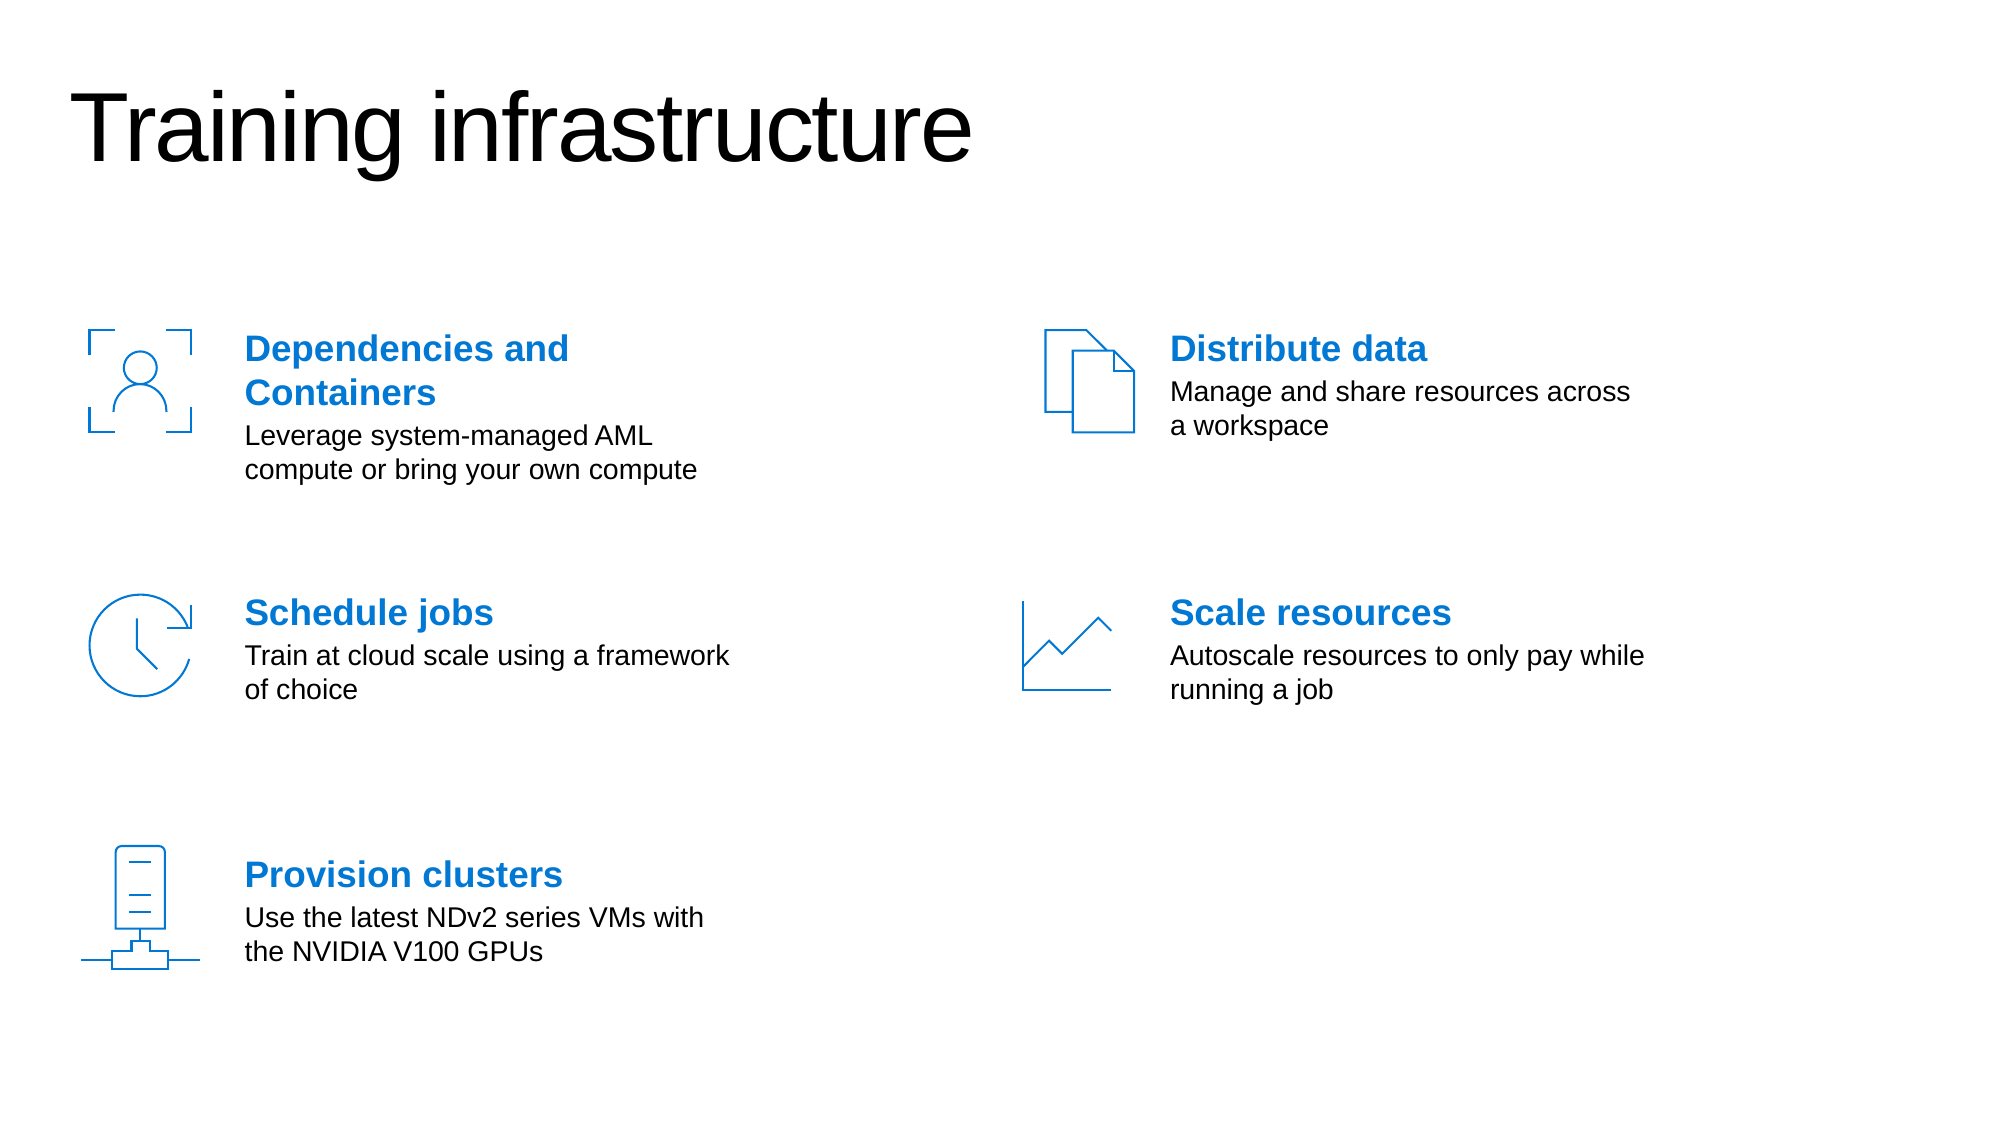

# Training infrastructure
Dependencies and Containers
Leverage system-managed AML compute or bring your own compute
Distribute data
Manage and share resources across
a workspace

Schedule jobs
Train at cloud scale using a framework of choice
Scale resources
Autoscale resources to only pay while running a job

Provision clusters
Use the latest NDv2 series VMs with the NVIDIA V100 GPUs